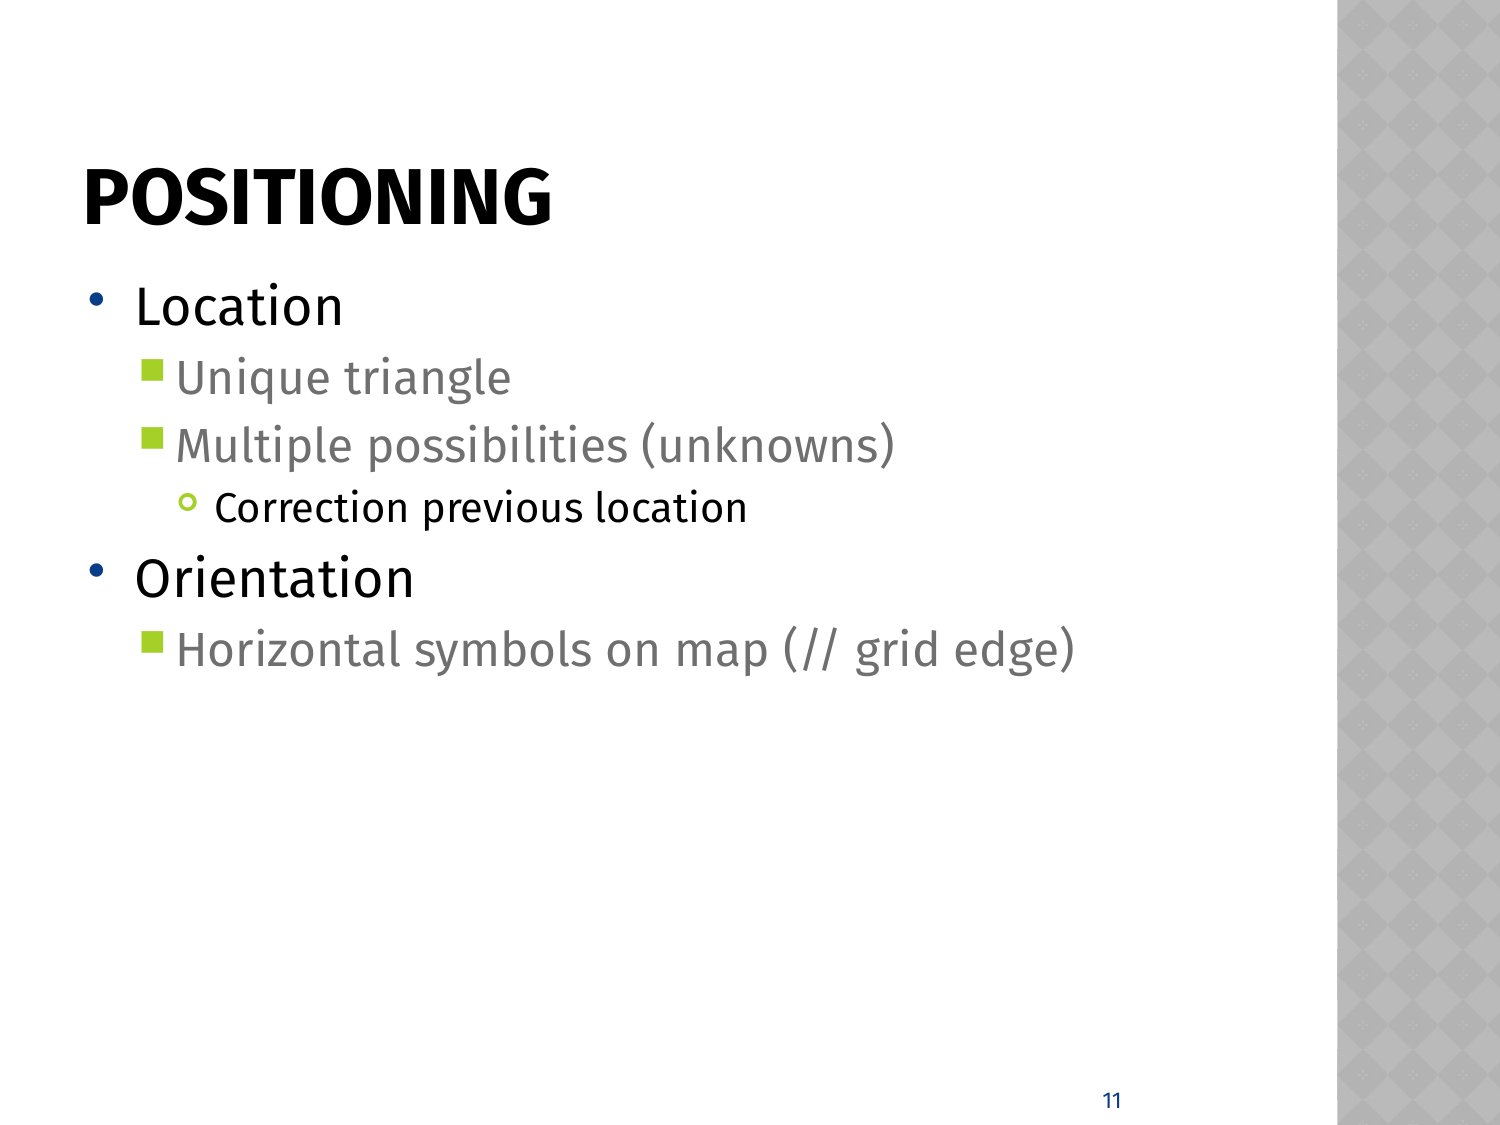

# Positioning
Location
Unique triangle
Multiple possibilities (unknowns)
Correction previous location
Orientation
Horizontal symbols on map (// grid edge)

11